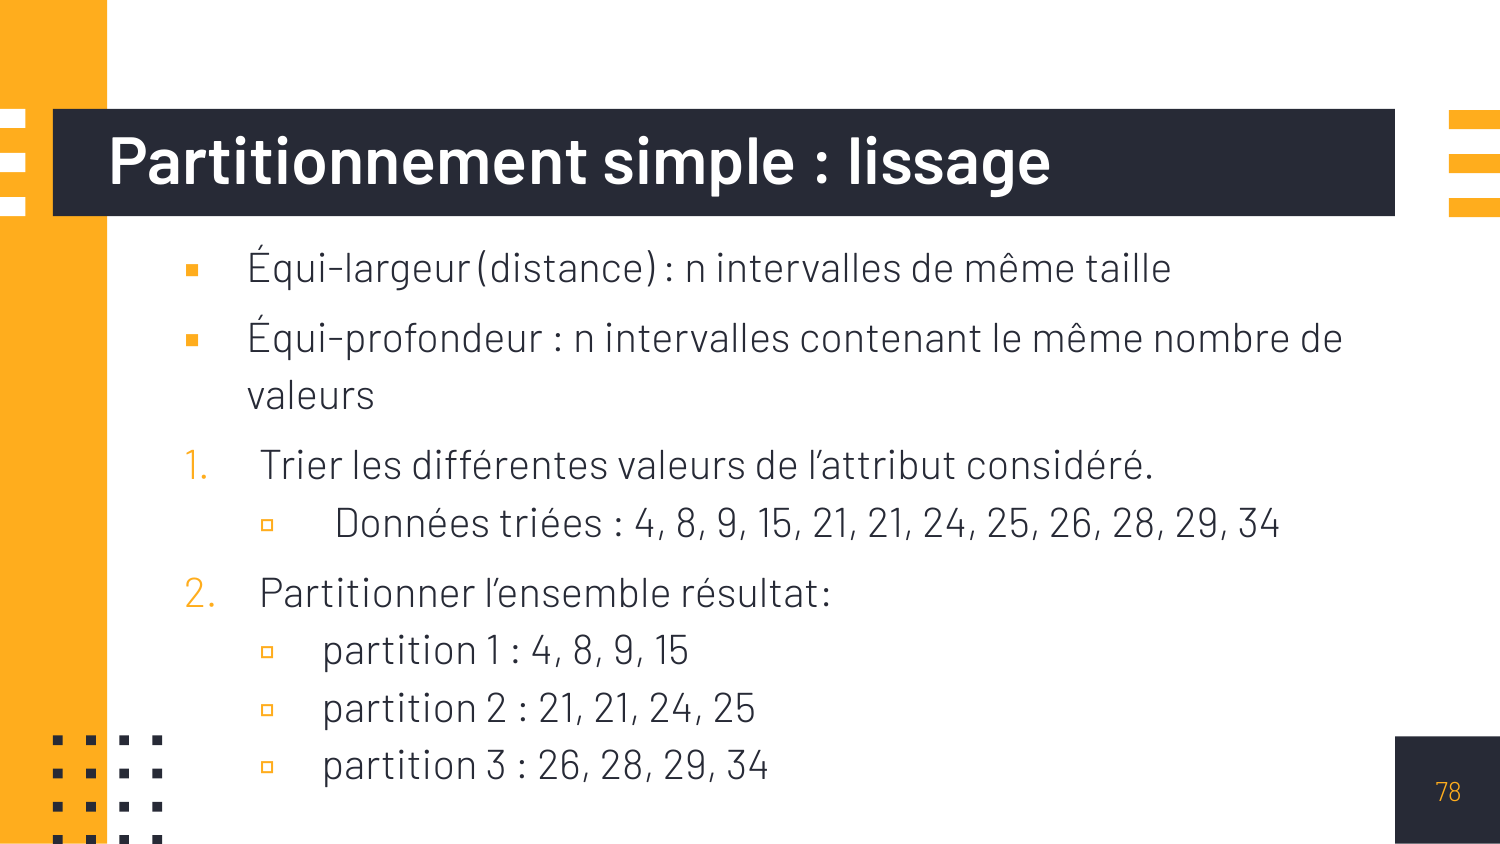

# Partitionnement simple : lissage
Équi-largeur (distance) : n intervalles de même taille
Équi‐profondeur : n intervalles contenant le même nombre de valeurs
Trier les différentes valeurs de l’attribut considéré.
Données triées : 4, 8, 9, 15, 21, 21, 24, 25, 26, 28, 29, 34
Partitionner l’ensemble résultat:
partition 1 : 4, 8, 9, 15
partition 2 : 21, 21, 24, 25
partition 3 : 26, 28, 29, 34

78